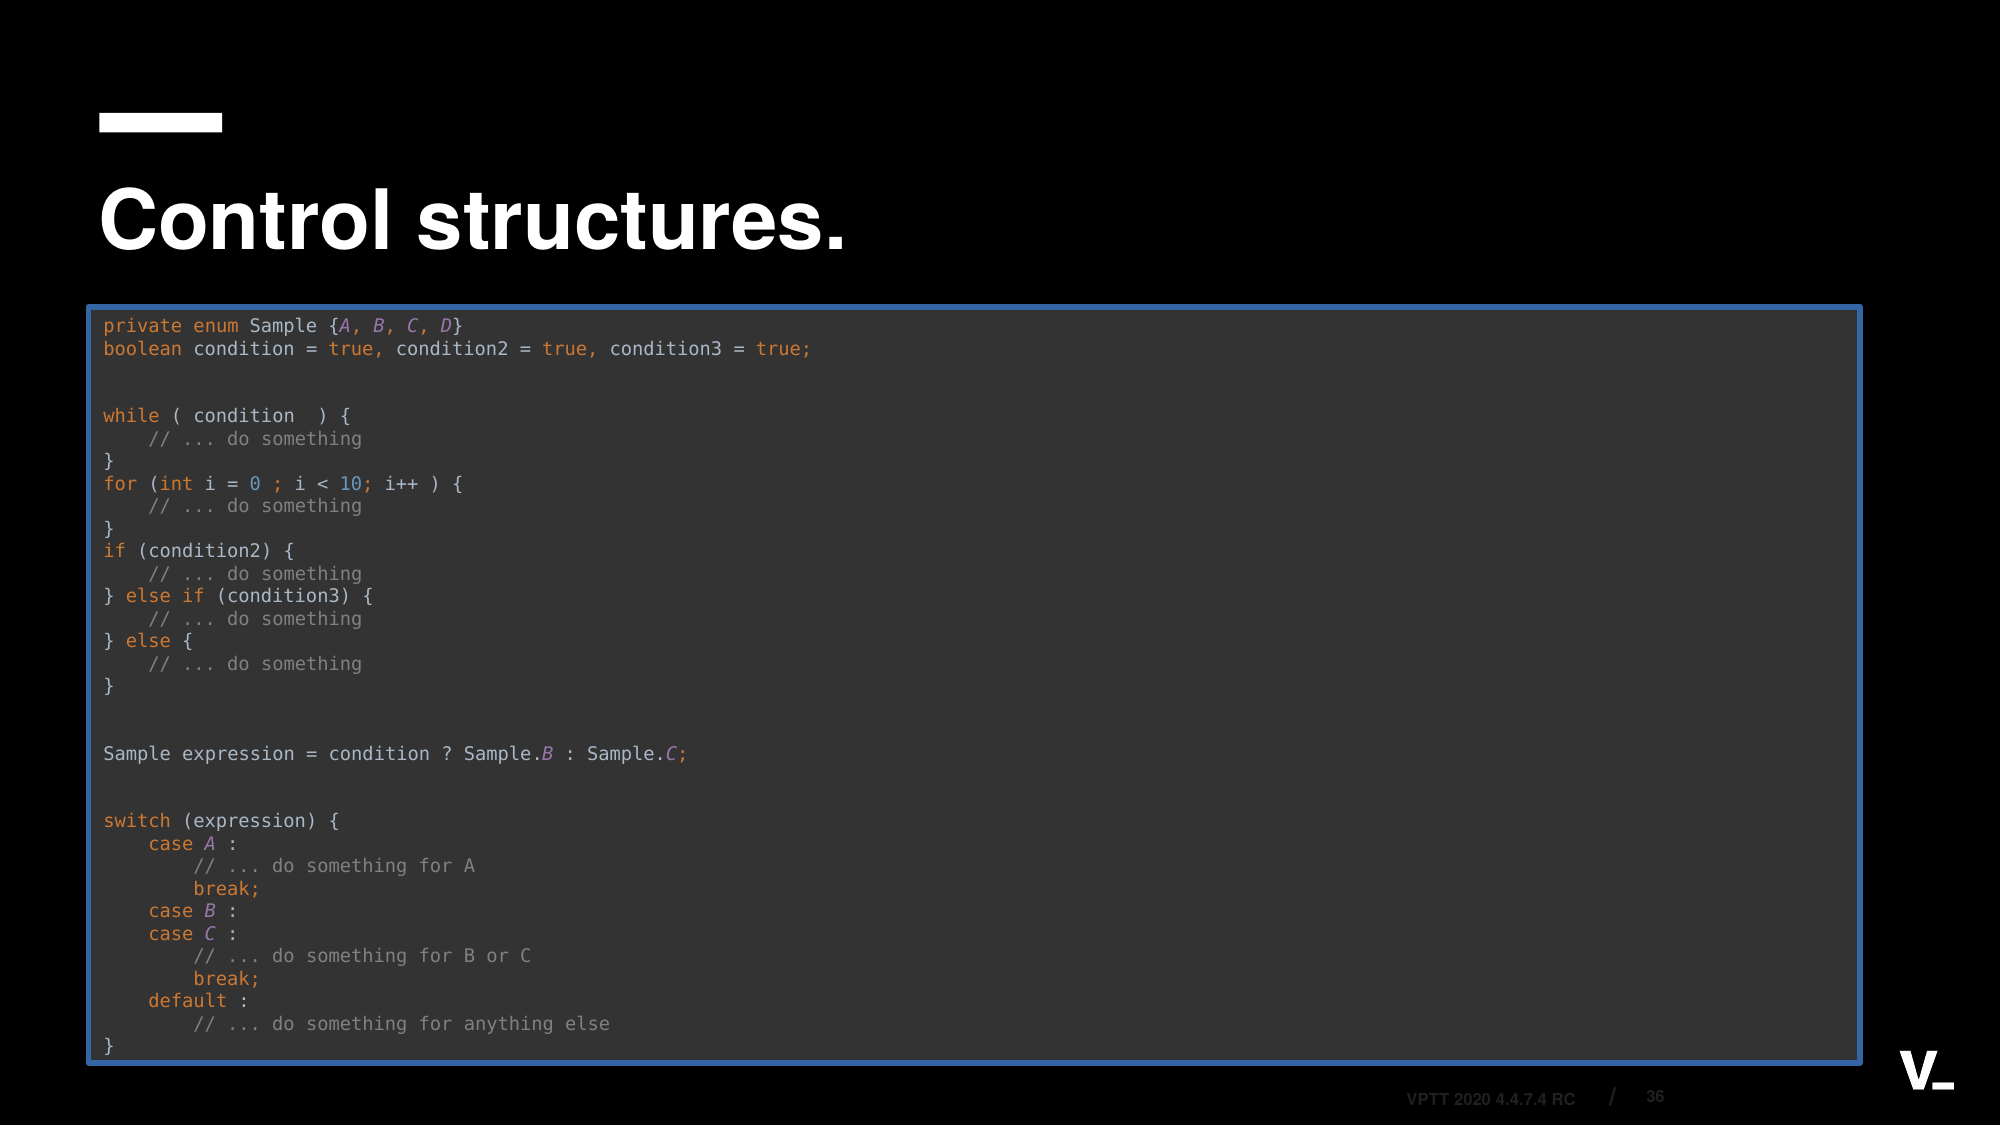

Control structures.
private enum Sample {A, B, C, D}
boolean condition = true, condition2 = true, condition3 = true;
while ( condition  ) {
    // ... do something
}
for (int i = 0 ; i < 10; i++ ) {
    // ... do something
}
if (condition2) {
    // ... do something
} else if (condition3) {
    // ... do something
} else {
    // ... do something
}
Sample expression = condition ? Sample.B : Sample.C;
switch (expression) {
    case A :
        // ... do something for A
        break;
    case B :
    case C :
        // ... do something for B or C
        break;
    default :
        // ... do something for anything else
}

36
VPTT 2020 4.4.7.4 RC       /